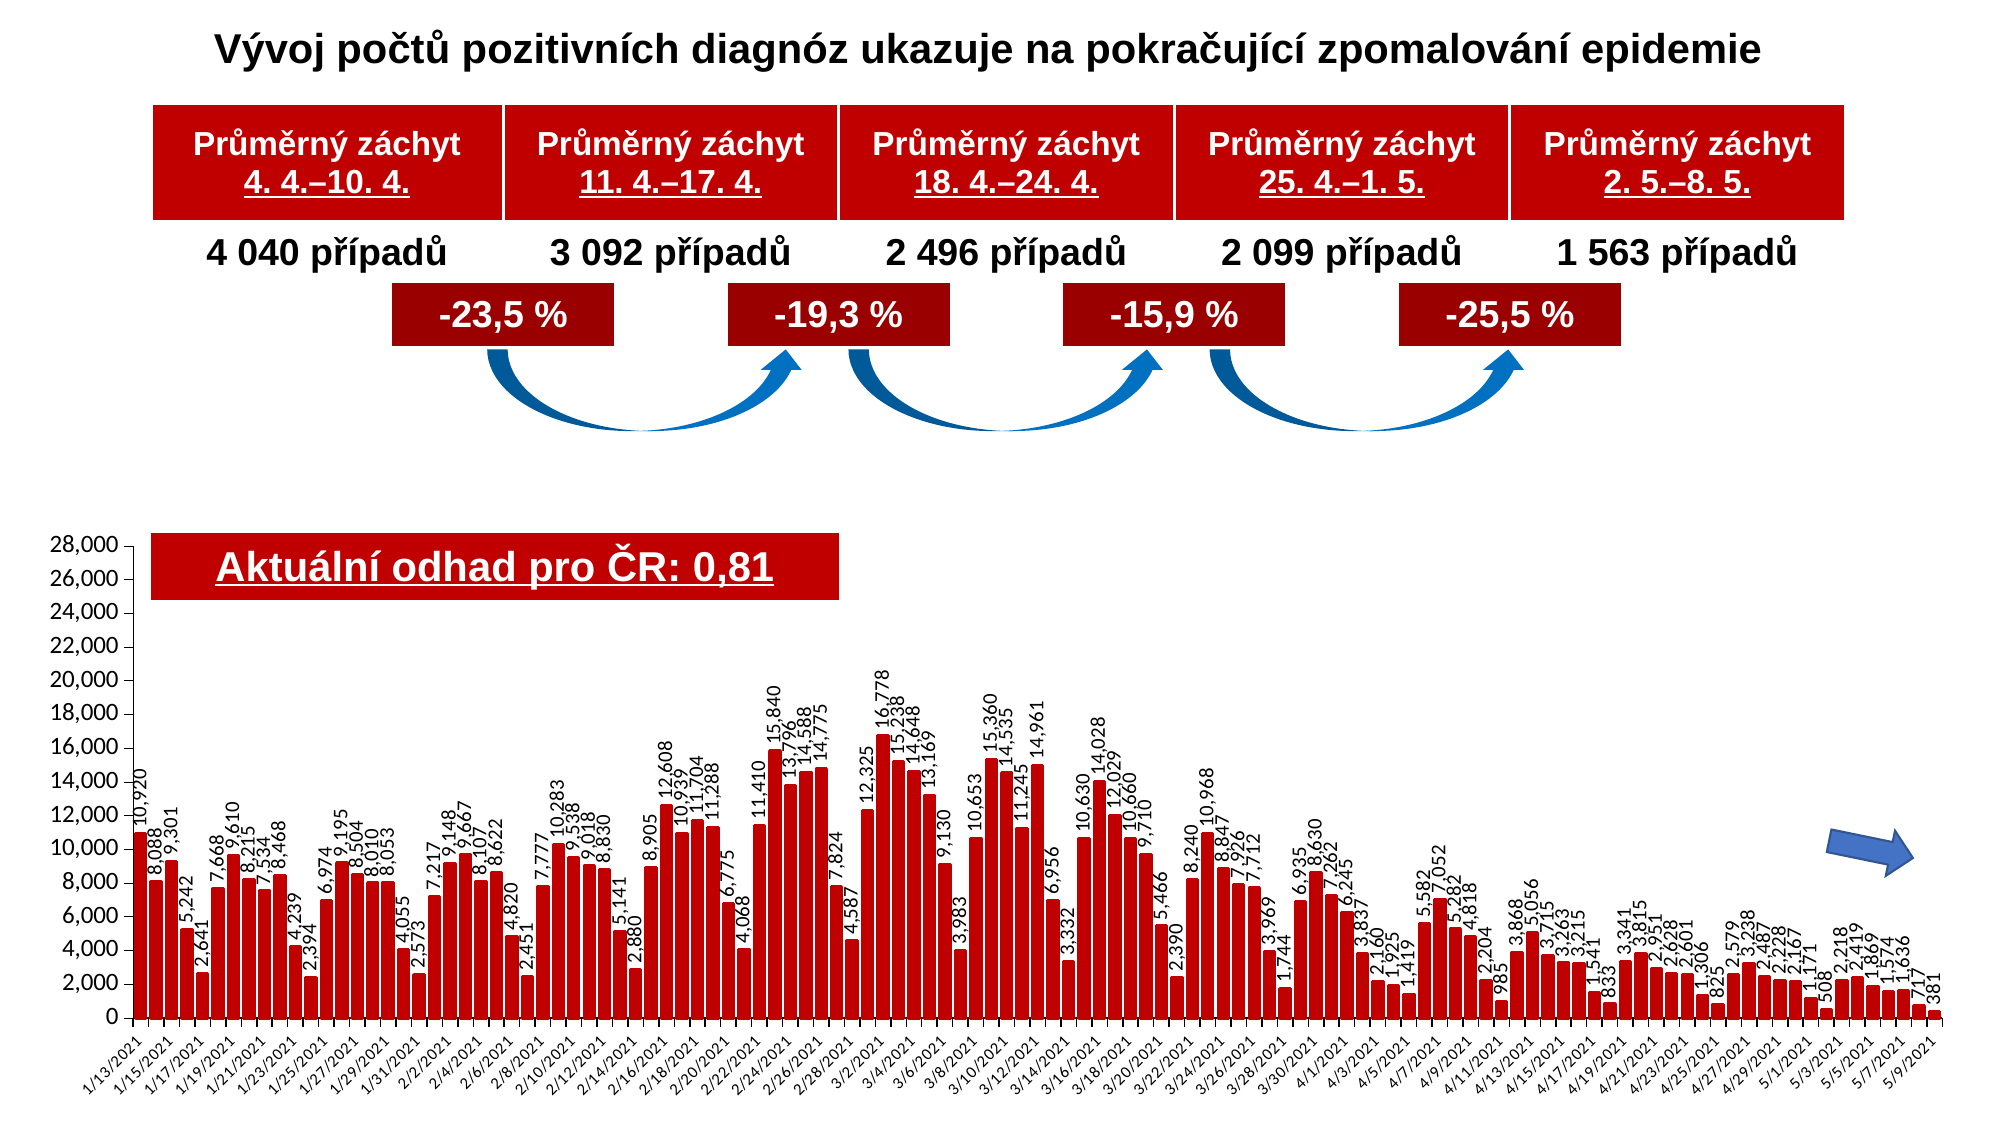

Vývoj počtů pozitivních diagnóz ukazuje na pokračující zpomalování epidemie
| Průměrný záchyt |  |  | Průměrný záchyt |  |  | Průměrný záchyt |  |  | Průměrný záchyt |  |  | Průměrný záchyt |  |  |
| --- | --- | --- | --- | --- | --- | --- | --- | --- | --- | --- | --- | --- | --- | --- |
| 4. 4.–10. 4. |  |  | 11. 4.–17. 4. |  |  | 18. 4.–24. 4. |  |  | 25. 4.–1. 5. |  |  | 2. 5.–8. 5. |  |  |
| 4 040 případů |  |  | 3 092 případů |  |  | 2 496 případů |  |  | 2 099 případů |  |  | 1 563 případů |  |  |
|  |  | -23,5 % |  |  | -19,3 % |  |  | -15,9 % |  |  | -25,5 % |  |  |  |
|  |  |  |  |  |  |  |  |  |  |  |  |  |  |  |
|  |  |  |  |  |  |  |  |  |  |  |  |  |  |  |
|  |  |  |  |  |  |  |  |  |  |  |  |  |  |  |
| Aktuální odhad pro ČR: 0,81 |  |  |  |  |  |  |  |  |  |  |  |  |  |  |

### Chart

| Category |  |
|---|---|
| 44209 | 10920.0 |
| 44210 | 8088.0 |
| 44211 | 9301.0 |
| 44212 | 5242.0 |
| 44213 | 2641.0 |
| 44214 | 7668.0 |
| 44215 | 9610.0 |
| 44216 | 8215.0 |
| 44217 | 7534.0 |
| 44218 | 8468.0 |
| 44219 | 4239.0 |
| 44220 | 2394.0 |
| 44221 | 6974.0 |
| 44222 | 9195.0 |
| 44223 | 8504.0 |
| 44224 | 8010.0 |
| 44225 | 8053.0 |
| 44226 | 4055.0 |
| 44227 | 2573.0 |
| 44228 | 7217.0 |
| 44229 | 9148.0 |
| 44230 | 9667.0 |
| 44231 | 8107.0 |
| 44232 | 8622.0 |
| 44233 | 4820.0 |
| 44234 | 2451.0 |
| 44235 | 7777.0 |
| 44236 | 10283.0 |
| 44237 | 9538.0 |
| 44238 | 9018.0 |
| 44239 | 8830.0 |
| 44240 | 5141.0 |
| 44241 | 2880.0 |
| 44242 | 8905.0 |
| 44243 | 12608.0 |
| 44244 | 10939.0 |
| 44245 | 11704.0 |
| 44246 | 11288.0 |
| 44247 | 6775.0 |
| 44248 | 4068.0 |
| 44249 | 11410.0 |
| 44250 | 15840.0 |
| 44251 | 13796.0 |
| 44252 | 14588.0 |
| 44253 | 14775.0 |
| 44254 | 7824.0 |
| 44255 | 4587.0 |
| 44256 | 12325.0 |
| 44257 | 16778.0 |
| 44258 | 15238.0 |
| 44259 | 14648.0 |
| 44260 | 13169.0 |
| 44261 | 9130.0 |
| 44262 | 3983.0 |
| 44263 | 10653.0 |
| 44264 | 15360.0 |
| 44265 | 14535.0 |
| 44266 | 11245.0 |
| 44267 | 14961.0 |
| 44268 | 6956.0 |
| 44269 | 3332.0 |
| 44270 | 10630.0 |
| 44271 | 14028.0 |
| 44272 | 12029.0 |
| 44273 | 10660.0 |
| 44274 | 9710.0 |
| 44275 | 5466.0 |
| 44276 | 2390.0 |
| 44277 | 8240.0 |
| 44278 | 10968.0 |
| 44279 | 8847.0 |
| 44280 | 7926.0 |
| 44281 | 7712.0 |
| 44282 | 3969.0 |
| 44283 | 1744.0 |
| 44284 | 6935.0 |
| 44285 | 8630.0 |
| 44286 | 7262.0 |
| 44287 | 6245.0 |
| 44288 | 3837.0 |
| 44289 | 2160.0 |
| 44290 | 1925.0 |
| 44291 | 1419.0 |
| 44292 | 5582.0 |
| 44293 | 7052.0 |
| 44294 | 5282.0 |
| 44295 | 4818.0 |
| 44296 | 2204.0 |
| 44297 | 985.0 |
| 44298 | 3868.0 |
| 44299 | 5056.0 |
| 44300 | 3715.0 |
| 44301 | 3263.0 |
| 44302 | 3215.0 |
| 44303 | 1541.0 |
| 44304 | 833.0 |
| 44305 | 3341.0 |
| 44306 | 3815.0 |
| 44307 | 2951.0 |
| 44308 | 2628.0 |
| 44309 | 2601.0 |
| 44310 | 1306.0 |
| 44311 | 825.0 |
| 44312 | 2579.0 |
| 44313 | 3238.0 |
| 44314 | 2487.0 |
| 44315 | 2228.0 |
| 44316 | 2167.0 |
| 44317 | 1171.0 |
| 44318 | 508.0 |
| 44319 | 2218.0 |
| 44320 | 2419.0 |
| 44321 | 1869.0 |
| 44322 | 1574.0 |
| 44323 | 1636.0 |
| 44324 | 717.0 |
| 44325 | 381.0 |
|  | None |
|  | None |
|  | None |
|  | None |
|  | None |
|  | None |
|  | None |
|  | None |
|  | None |
|  | None |
|  | None |
|  | None |
|  | None |
|  | None |
|  | None |
|  | None |
|  | None |
|  | None |
|  | None |
|  | None |
|  | None |
|  | None |
|  | None |
|  | None |
|  | None |
|  | None |
|  | None |
|  | None |
|  | None |
|  | None |
|  | None |
|  | None |
|  | None |
|  | None |
|  | None |
|  | None |
|  | None |
|  | None |
|  | None |
|  | None |
|  | None |
|  | None |
|  | None |
|  | None |
|  | None |
|  | None |
|  | None |
|  | None |
|  | None |
|  | None |
|  | None |
|  | None |
|  | None |
|  | None |
|  | None |
|  | None |
|  | None |
|  | None |
|  | None |
|  | None |
|  | None |
|  | None |
|  | None |
|  | None |
|  | None |
|  | None |
|  | None |
|  | None |
|  | None |
|  | None |
|  | None |
|  | None |
|  | None |
|  | None |
|  | None |
|  | None |
|  | None |
|  | None |
|  | None |
|  | None |
|  | None |
|  | None |
|  | None |
|  | None |
|  | None |
|  | None |
|  | None |
|  | None |
|  | None |
|  | None |
|  | None |
|  | None |
|  | None |
|  | None |
|  | None |
|  | None |
|  | None |
|  | None |
|  | None |
|  | None |
|  | None |
|  | None |
|  | None |
|  | None |
|  | None |
|  | None |
|  | None |
|  | None |
|  | None |
|  | None |